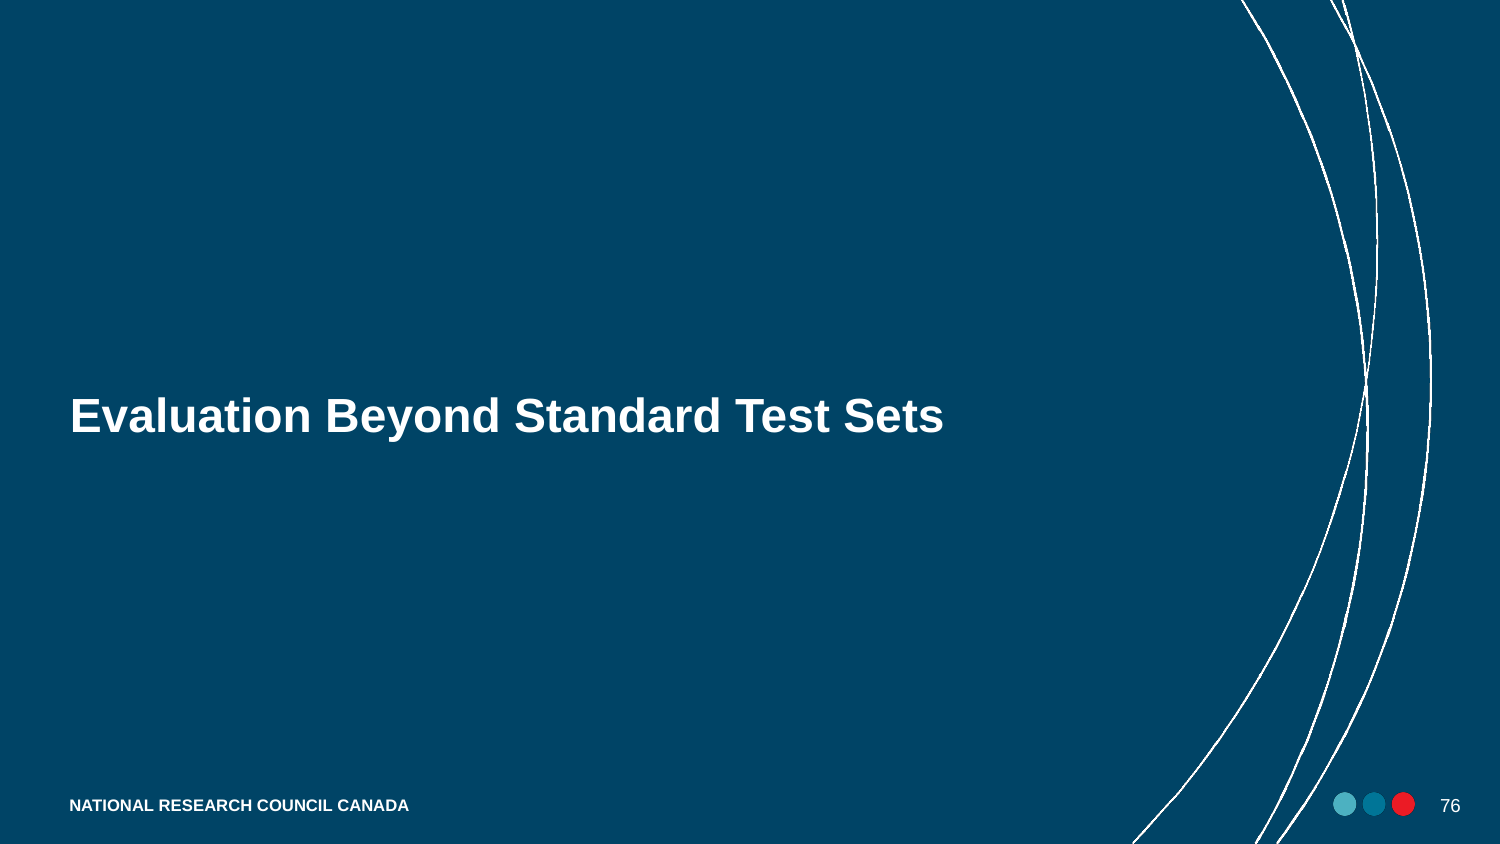

# Evaluation Beyond Standard Test Sets

NATIONAL RESEARCH COUNCIL CANADA
76